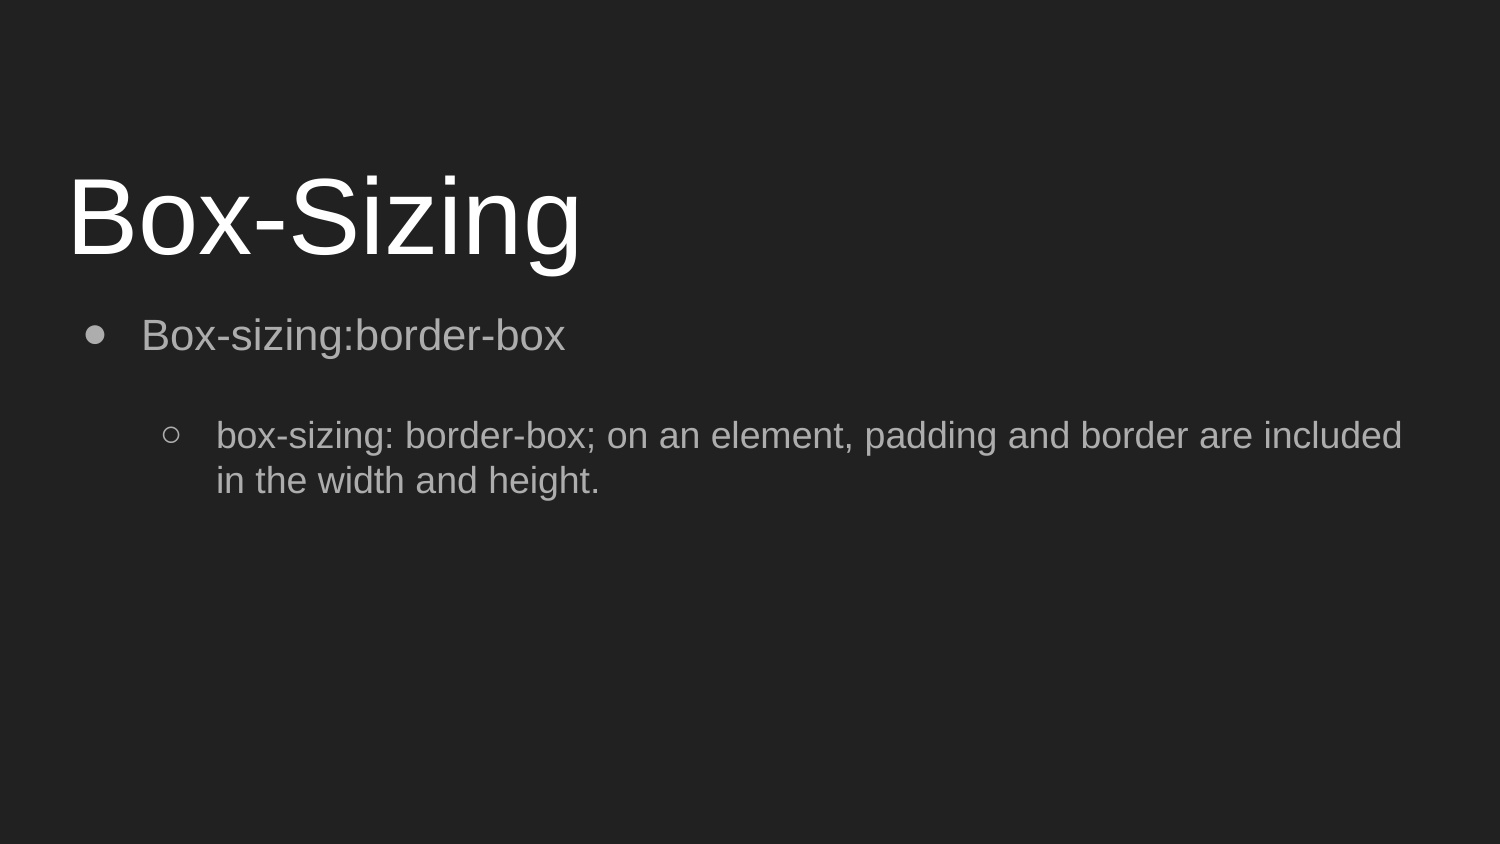

# Box-Sizing
Box-sizing:border-box

box-sizing: border-box; on an element, padding and border are included in the width and height.